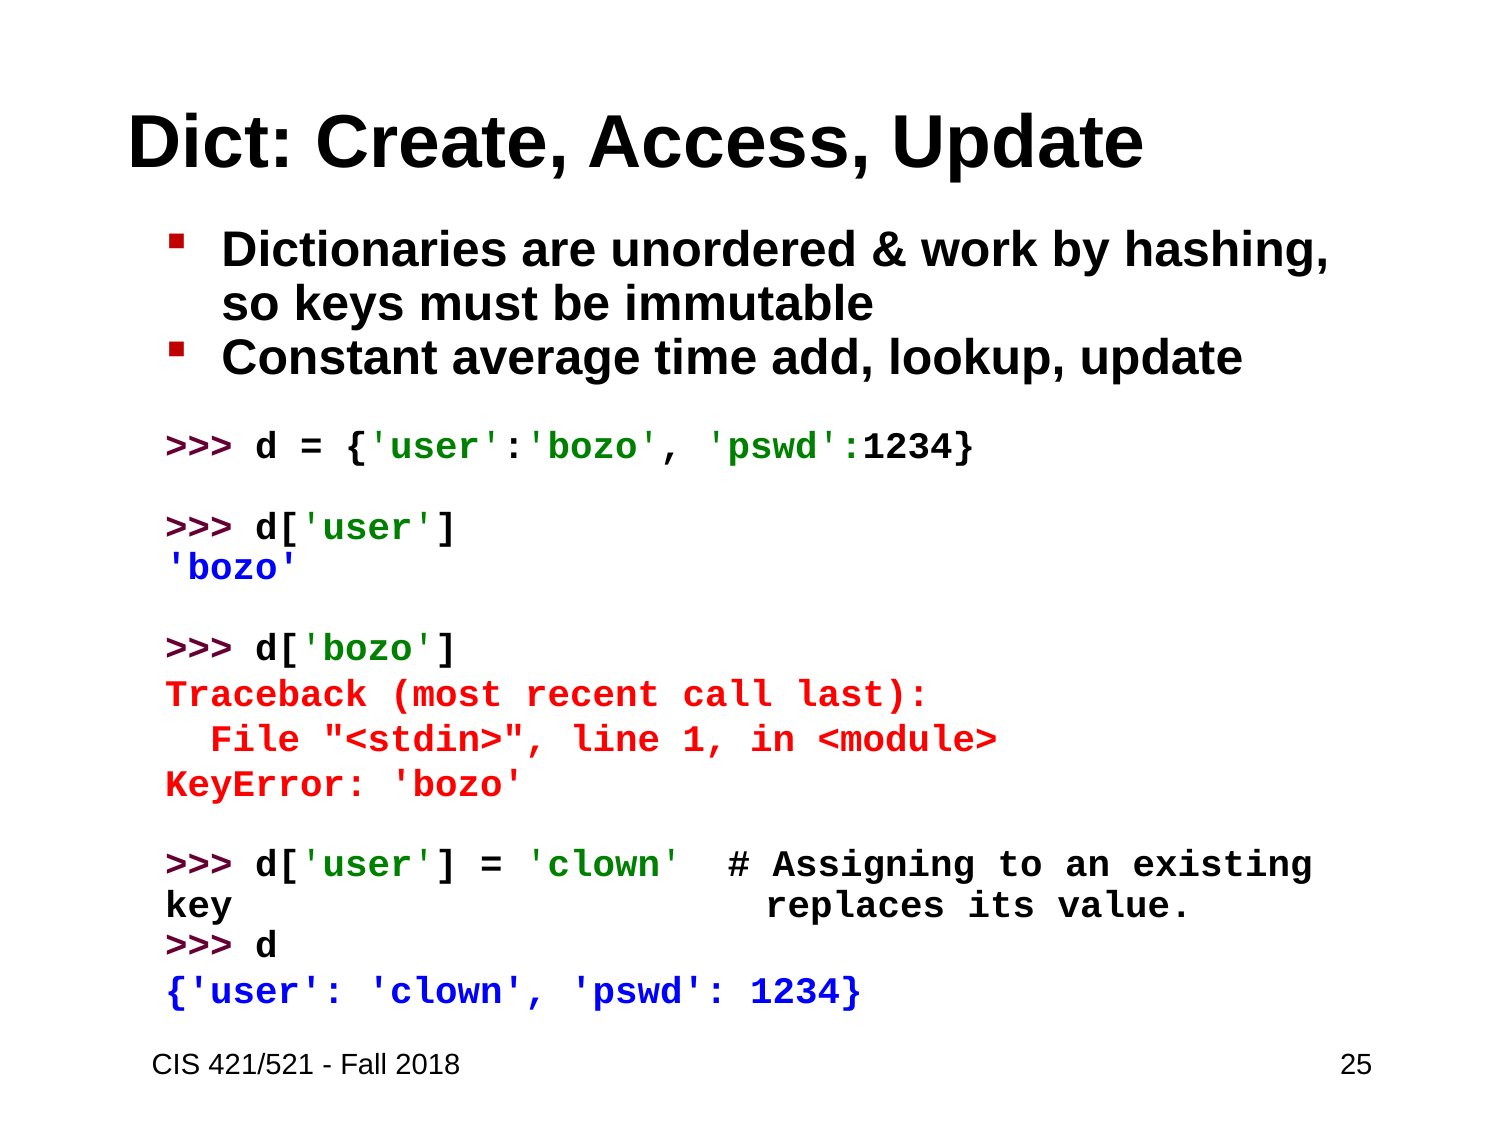

# Dict: Create, Access, Update
Dictionaries are unordered & work by hashing, so keys must be immutable
Constant average time add, lookup, update

>>> d = {'user':'bozo', 'pswd':1234}

>>> d['user']
'bozo'

>>> d['bozo']
Traceback (most recent call last):
  File "<stdin>", line 1, in <module>
KeyError: 'bozo'

>>> d['user'] = 'clown'  # Assigning to an existing key 				replaces its value.
>>> d
{'user': 'clown', 'pswd': 1234}
CIS 421/521 - Fall 2018
       25